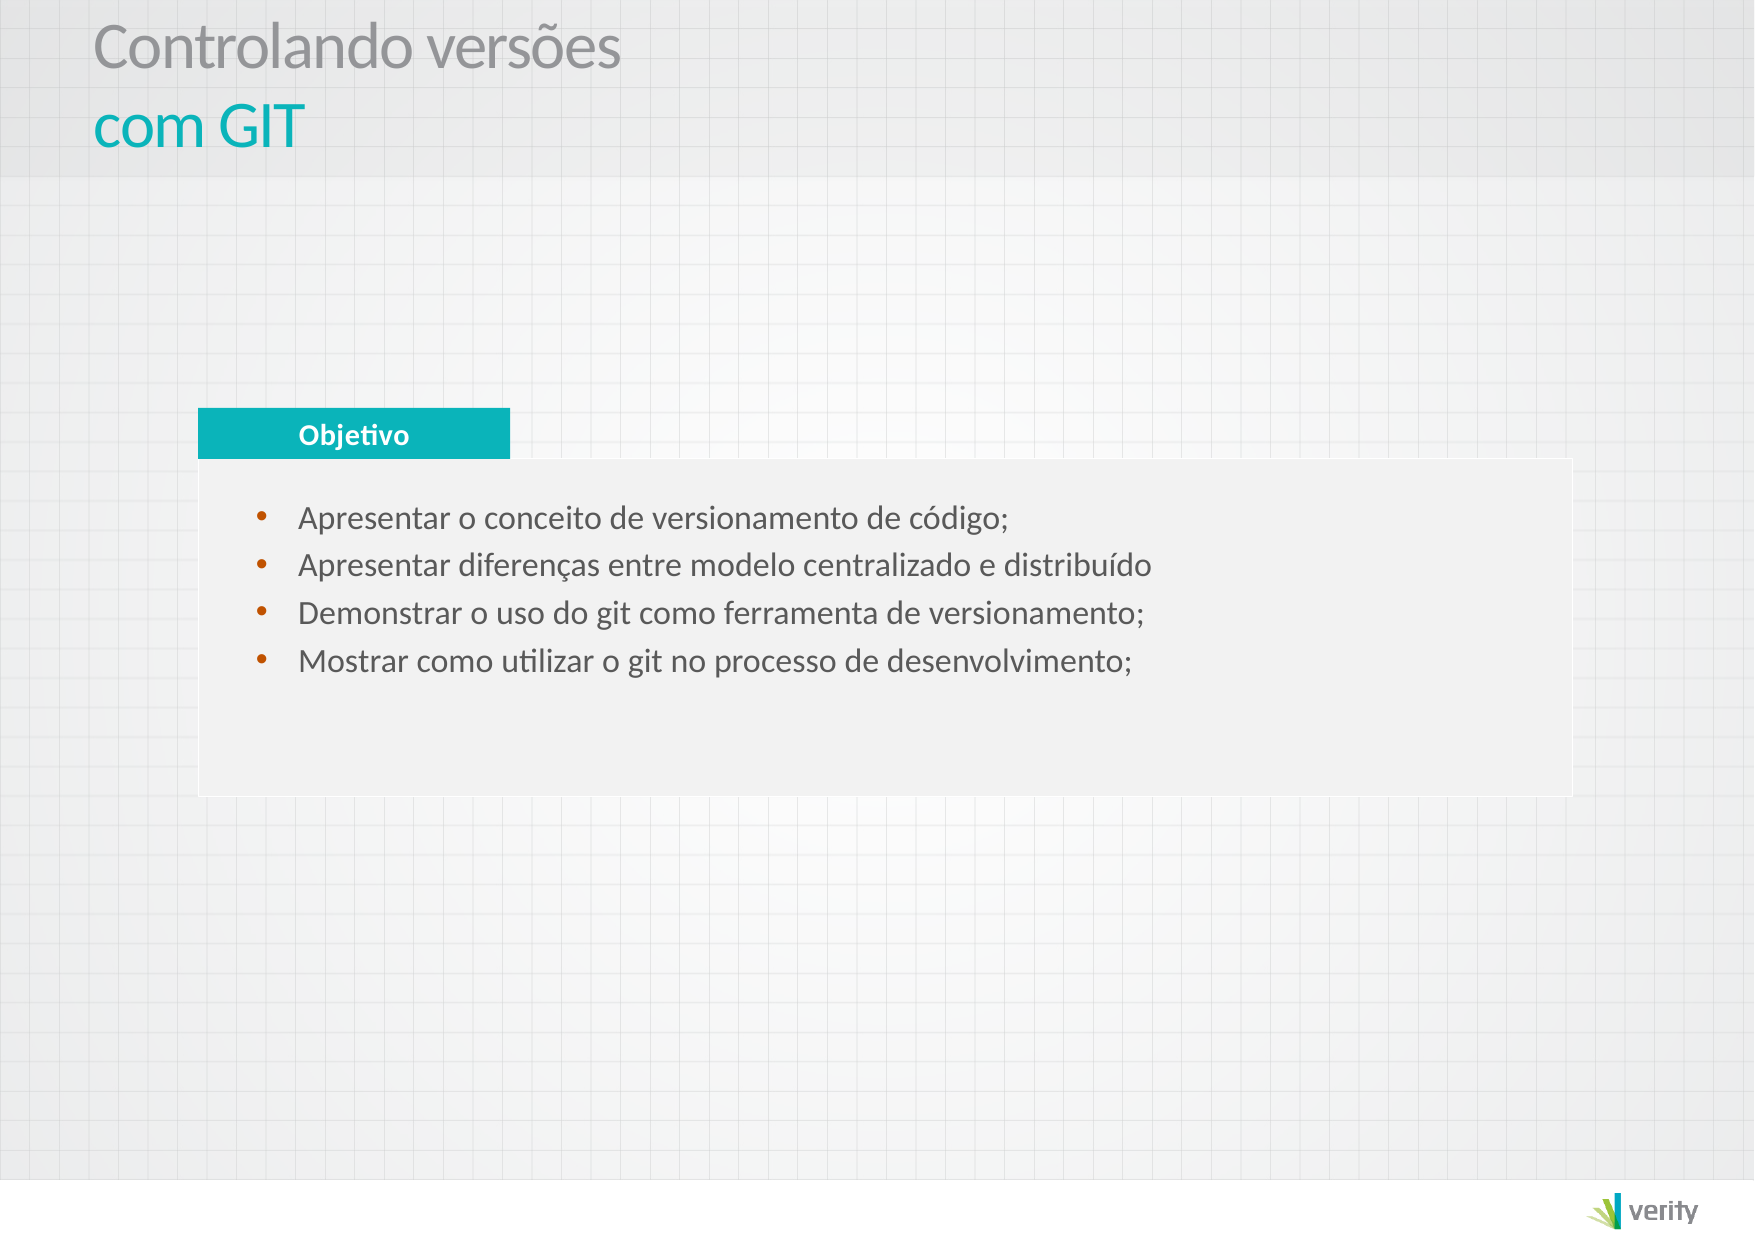

Objetivo

Apresentar o conceito de versionamento de código;
Apresentar diferenças entre modelo centralizado e distribuído
Demonstrar o uso do git como ferramenta de versionamento;
Mostrar como utilizar o git no processo de desenvolvimento;